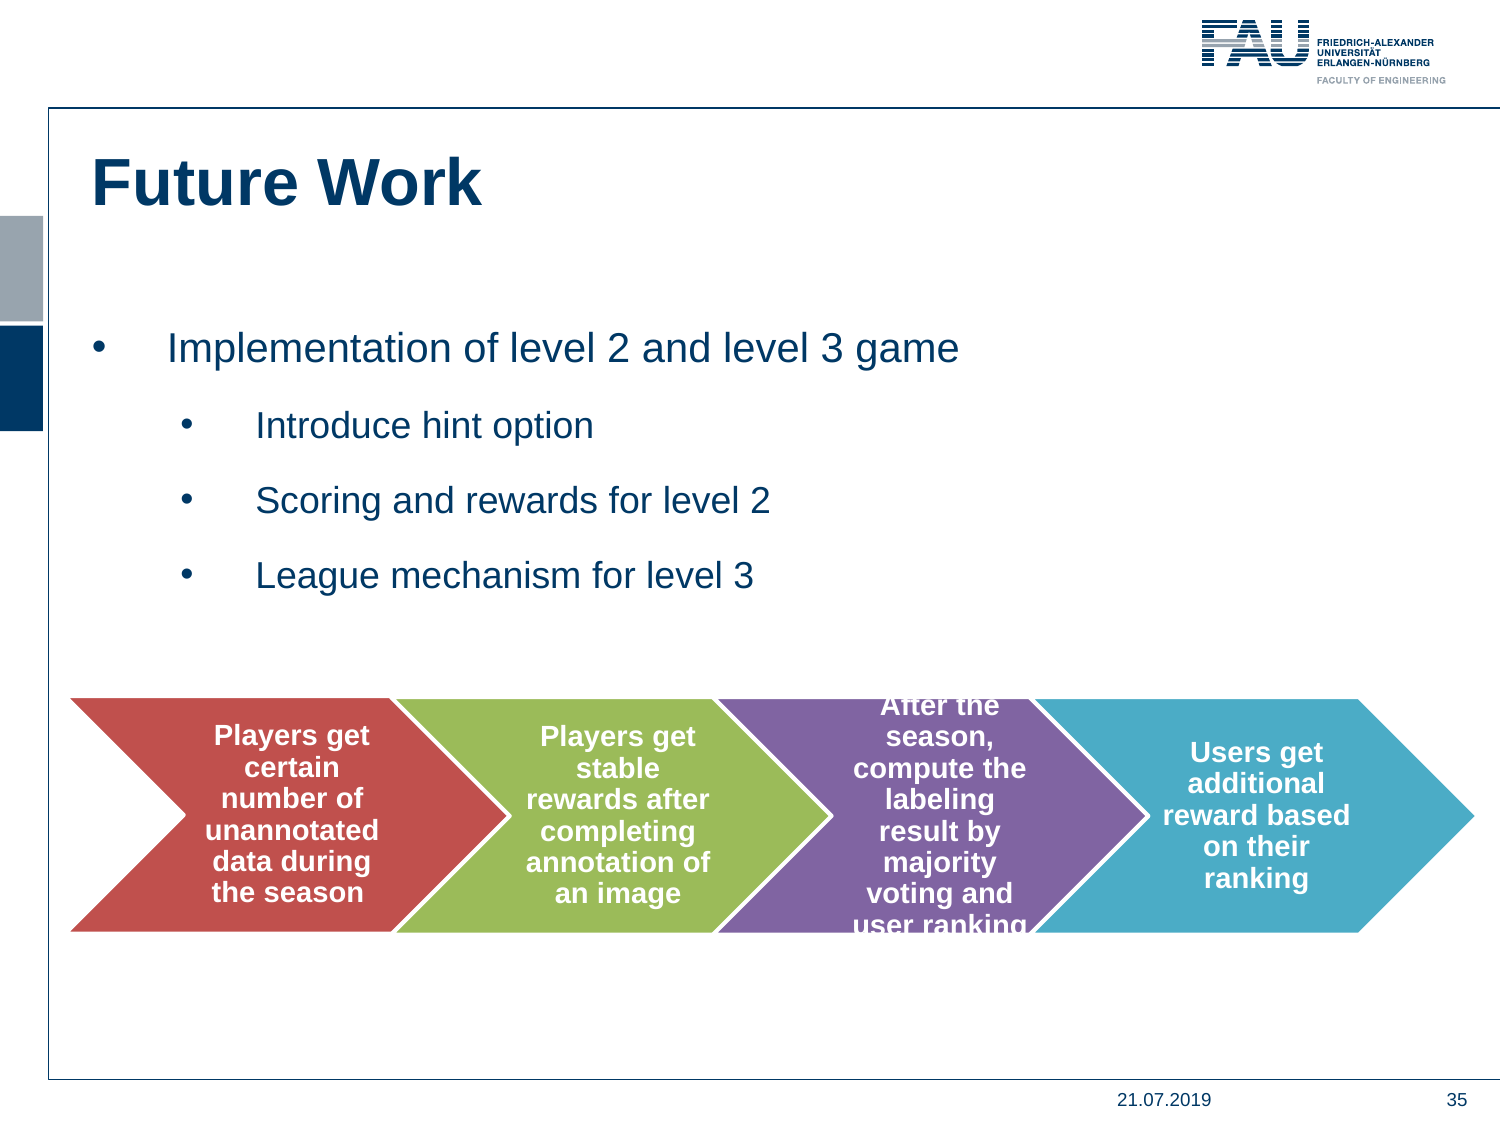

Future Work

Implementation of level 2 and level 3 game
Introduce hint option
Scoring and rewards for level 2
League mechanism for level 3

Players get certain number of unannotated data during the season
Players get stable rewards after completing annotation of an image
After the season, compute the labeling result by majority voting and user ranking
Users get additional reward based on their ranking
21.07.2019
35